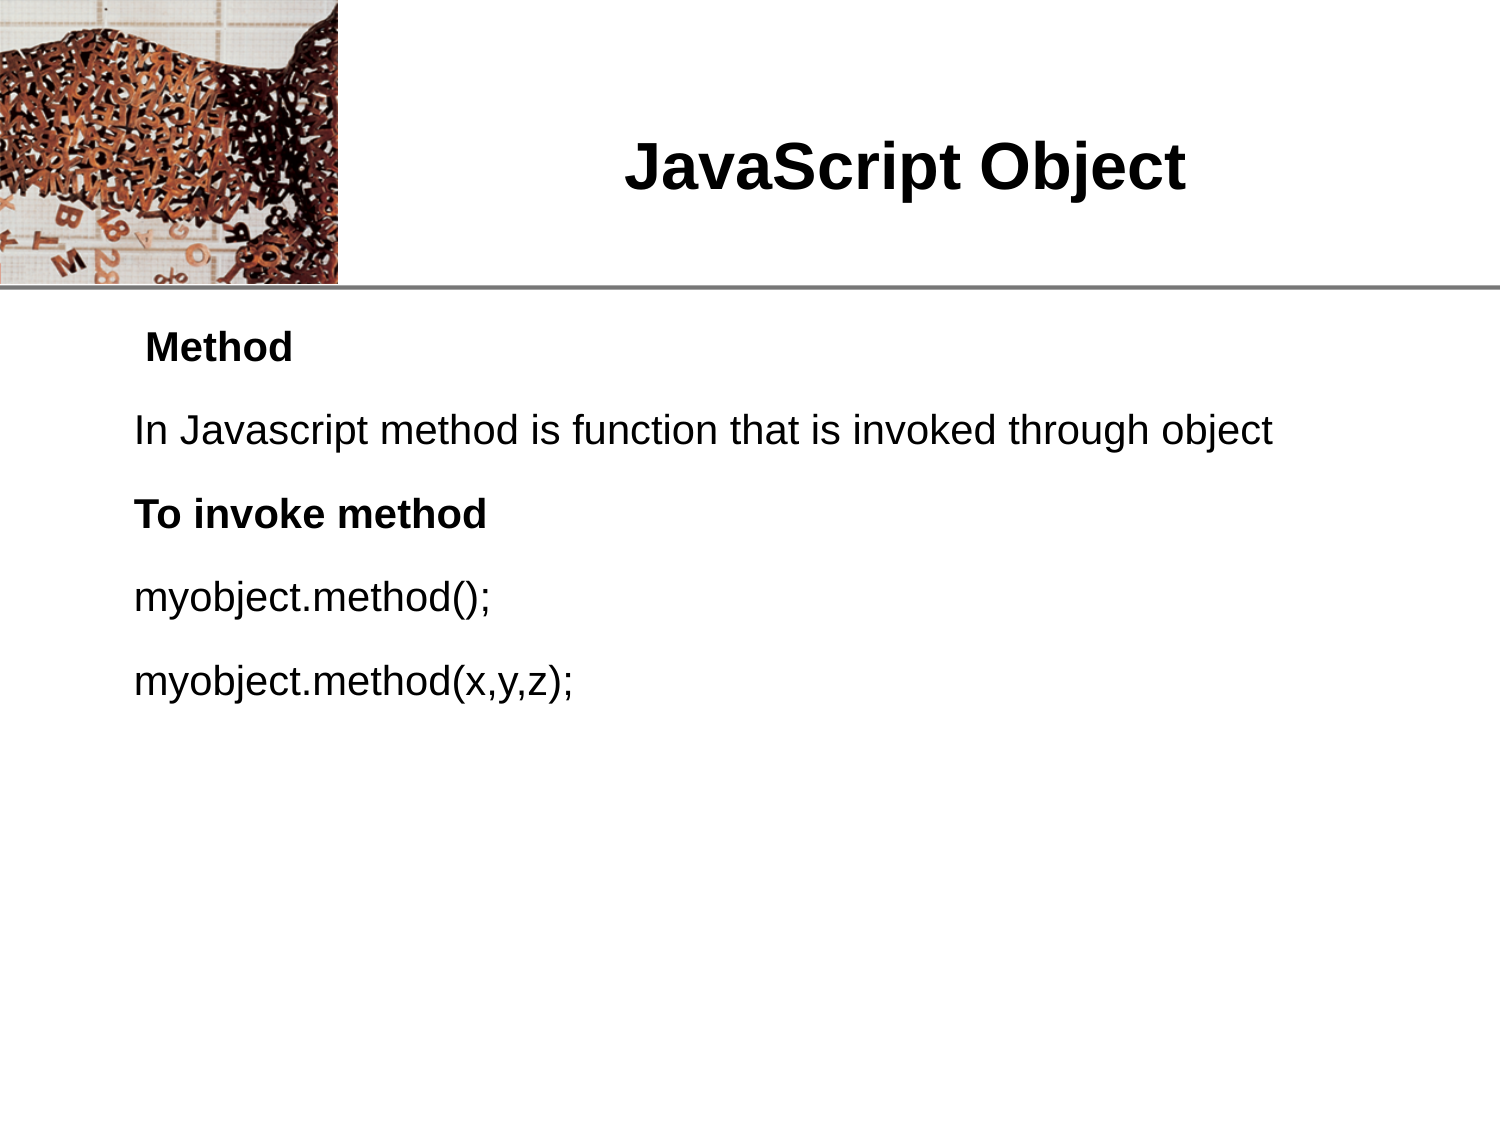

# JavaScript Object
	 Method
	In Javascript method is function that is invoked through object
	To invoke method
	myobject.method();
	myobject.method(x,y,z);

50